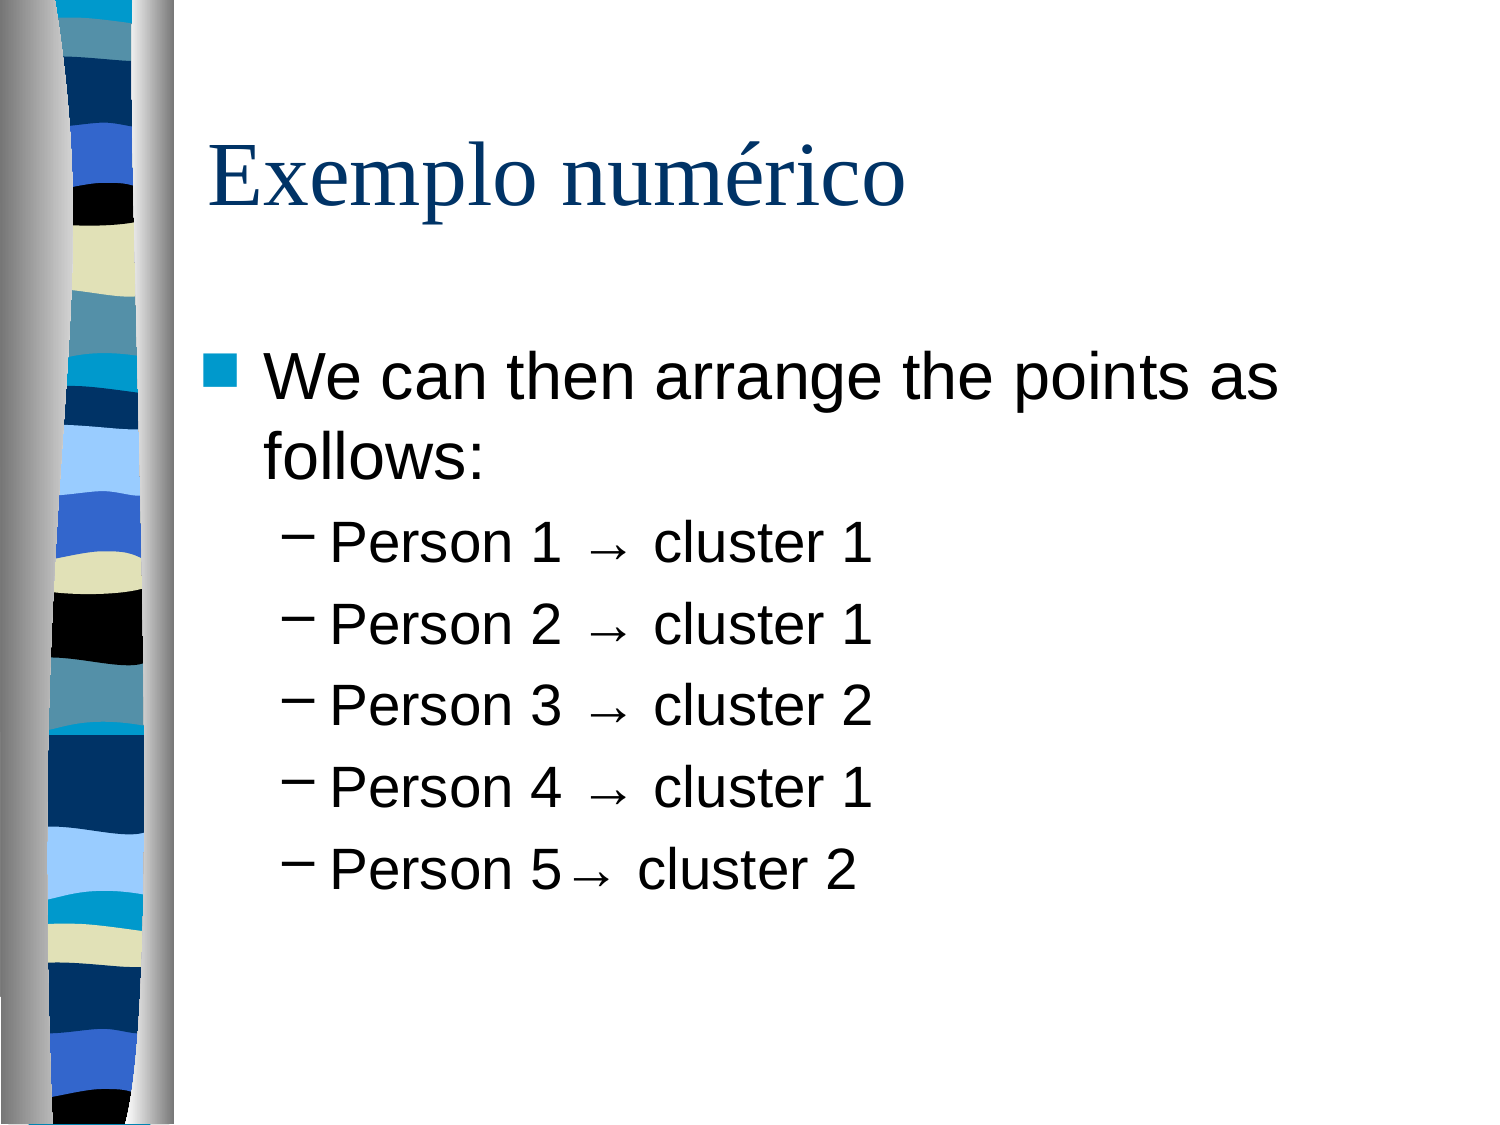

# Exemplo numérico
We can then arrange the points as follows:
Person 1 → cluster 1
Person 2 → cluster 1
Person 3 → cluster 2
Person 4 → cluster 1
Person 5→ cluster 2